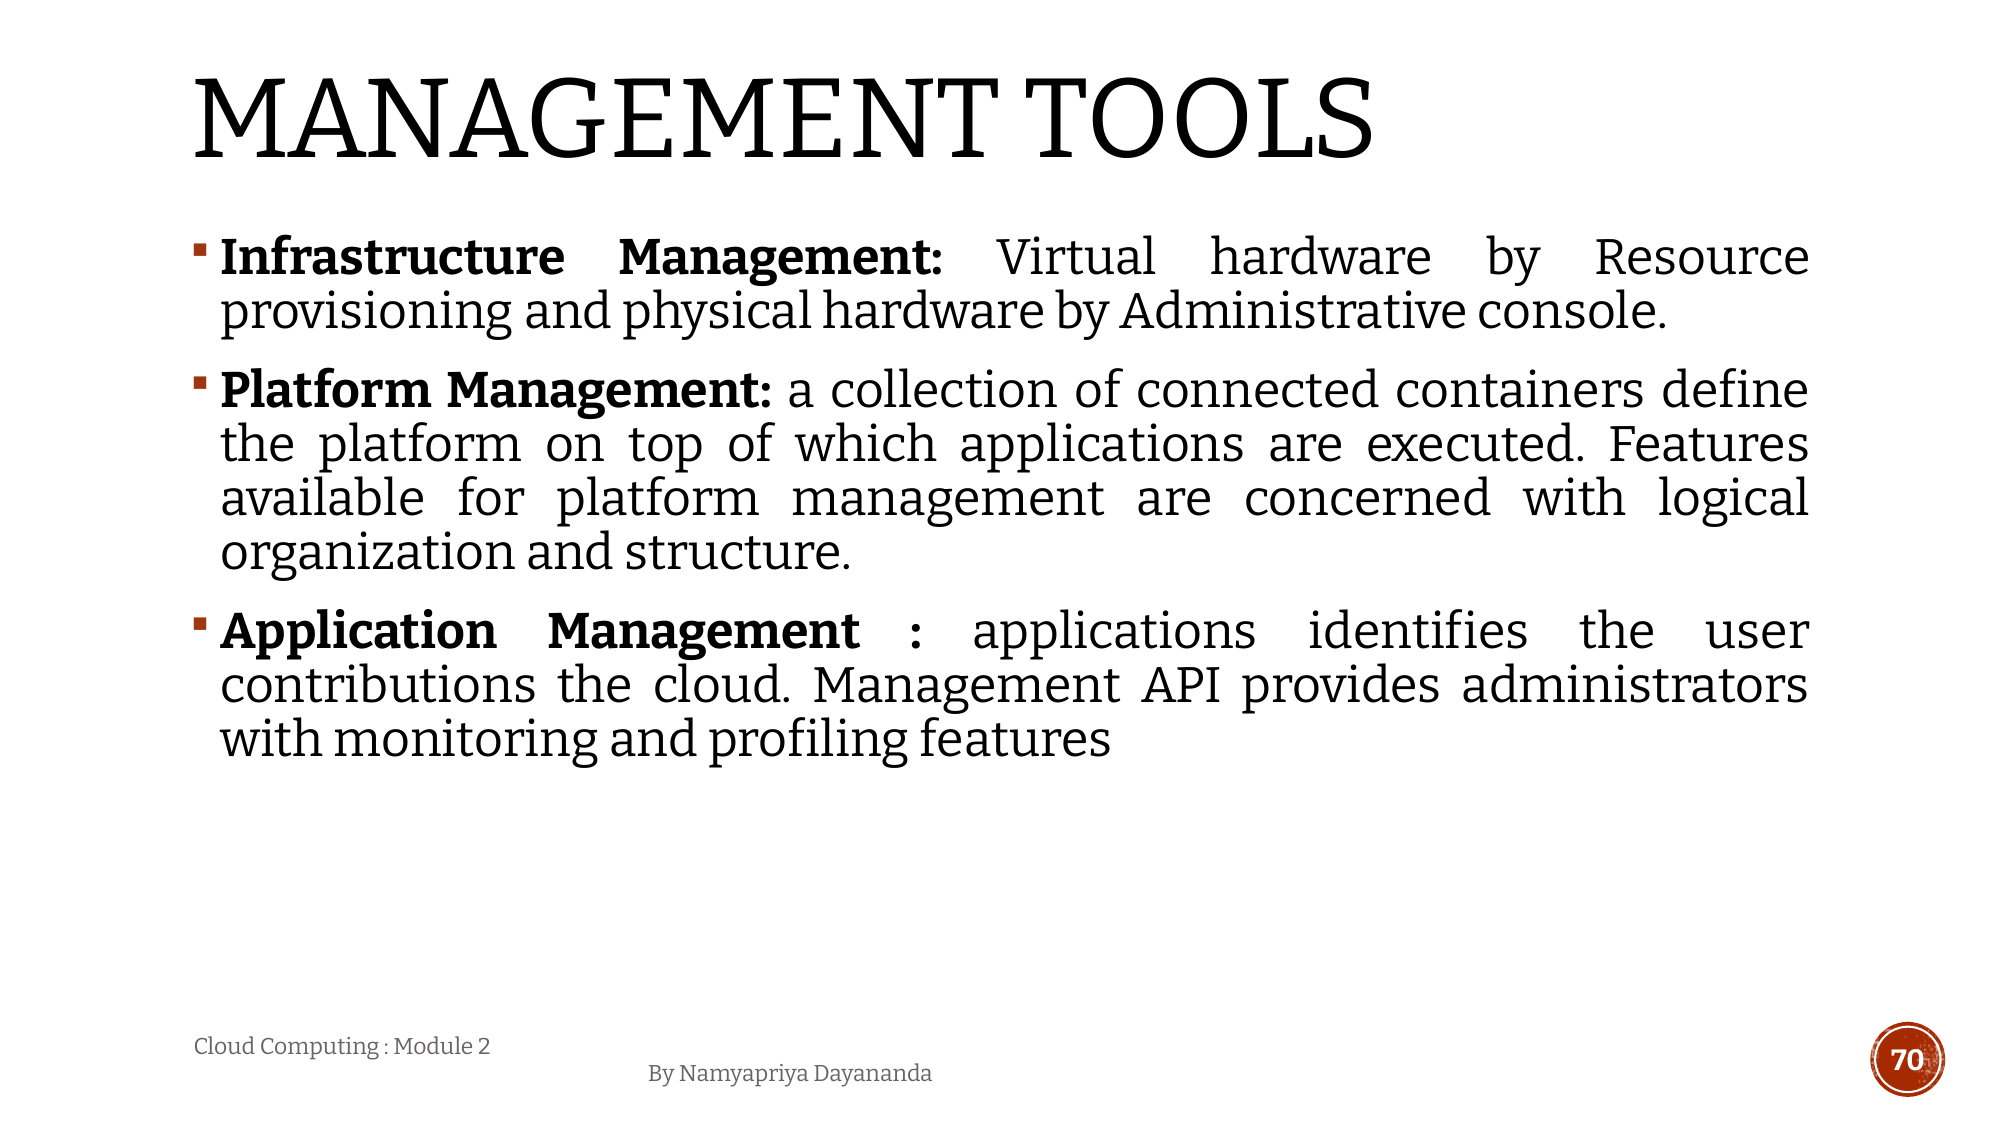

# MANAGEMENT TOOLS
Infrastructure Management: Virtual hardware by Resource provisioning and physical hardware by Administrative console.
Platform Management: a collection of connected containers define the platform on top of which applications are executed. Features available for platform management are concerned with logical organization and structure.
Application Management : applications identifies the user contributions the cloud. Management API provides administrators with monitoring and profiling features
Cloud Computing : Module 2                                                  										 By Namyapriya Dayananda
70